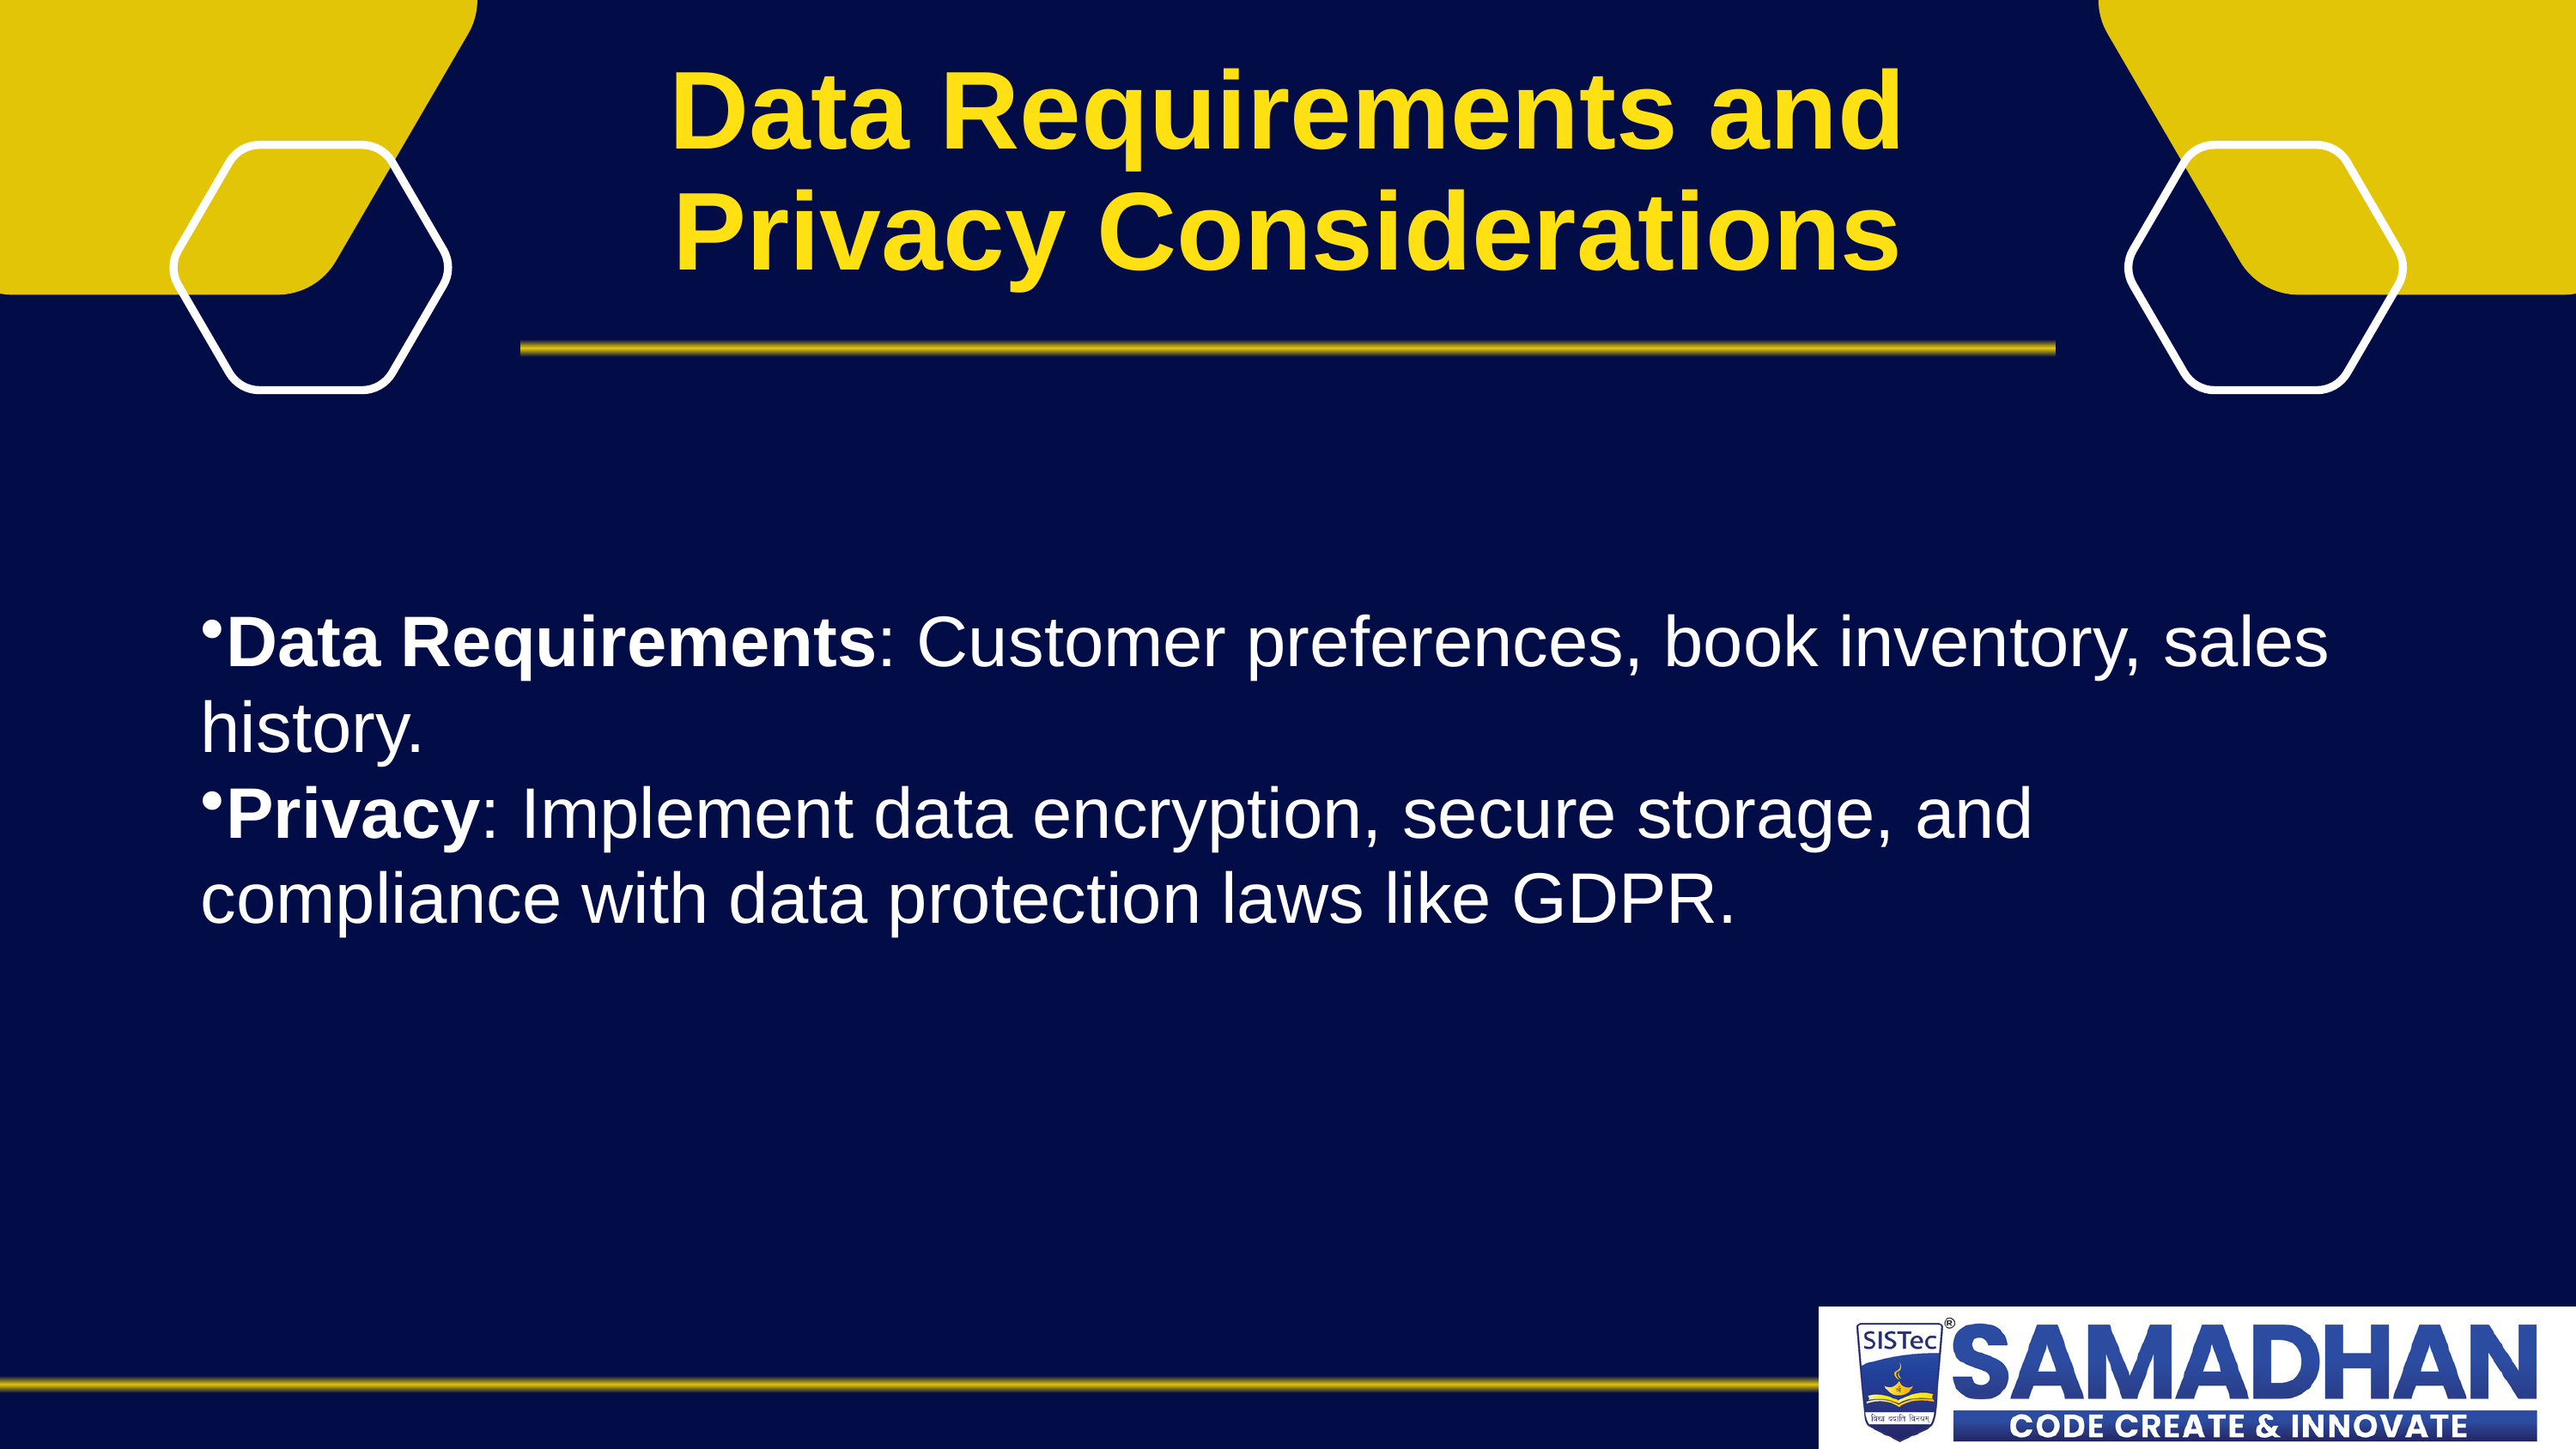

Data Requirements and Privacy Considerations

Data Requirements: Customer preferences, book inventory, sales history.
Privacy: Implement data encryption, secure storage, and compliance with data protection laws like GDPR.